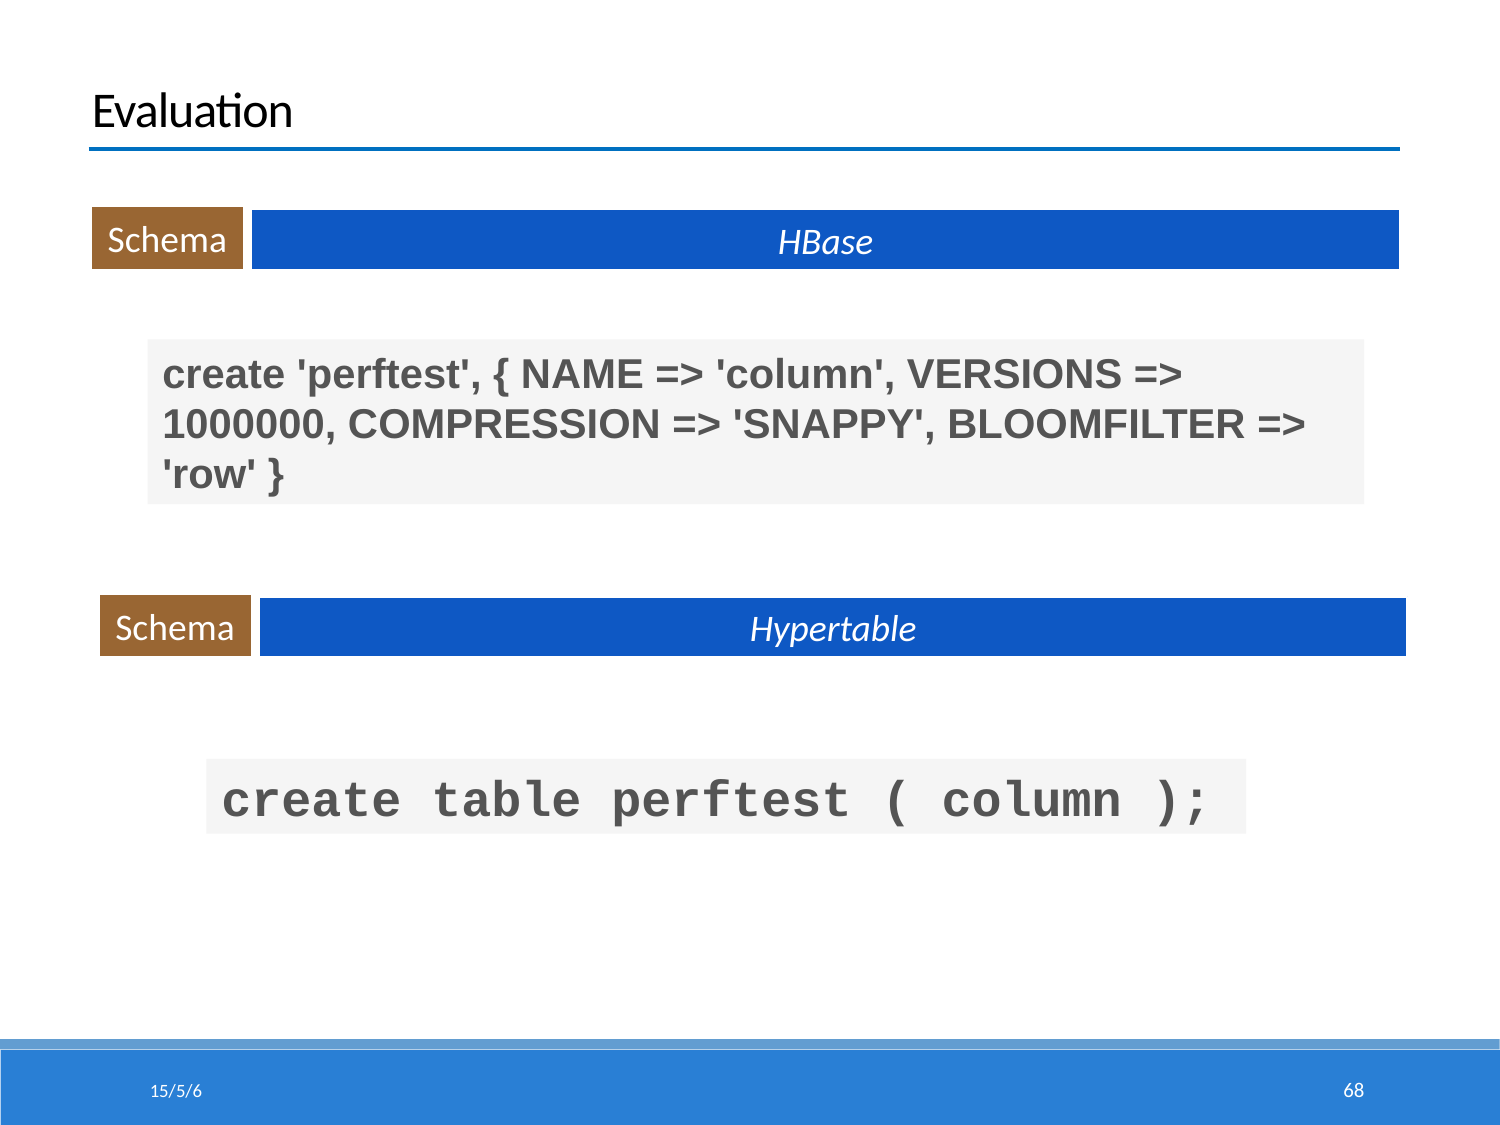

Evaluation
Schema
HBase
create 'perftest', { NAME => 'column', VERSIONS => 1000000, COMPRESSION => 'SNAPPY', BLOOMFILTER => 'row' }
Schema
Hypertable
create table perftest ( column );
15/5/6
68